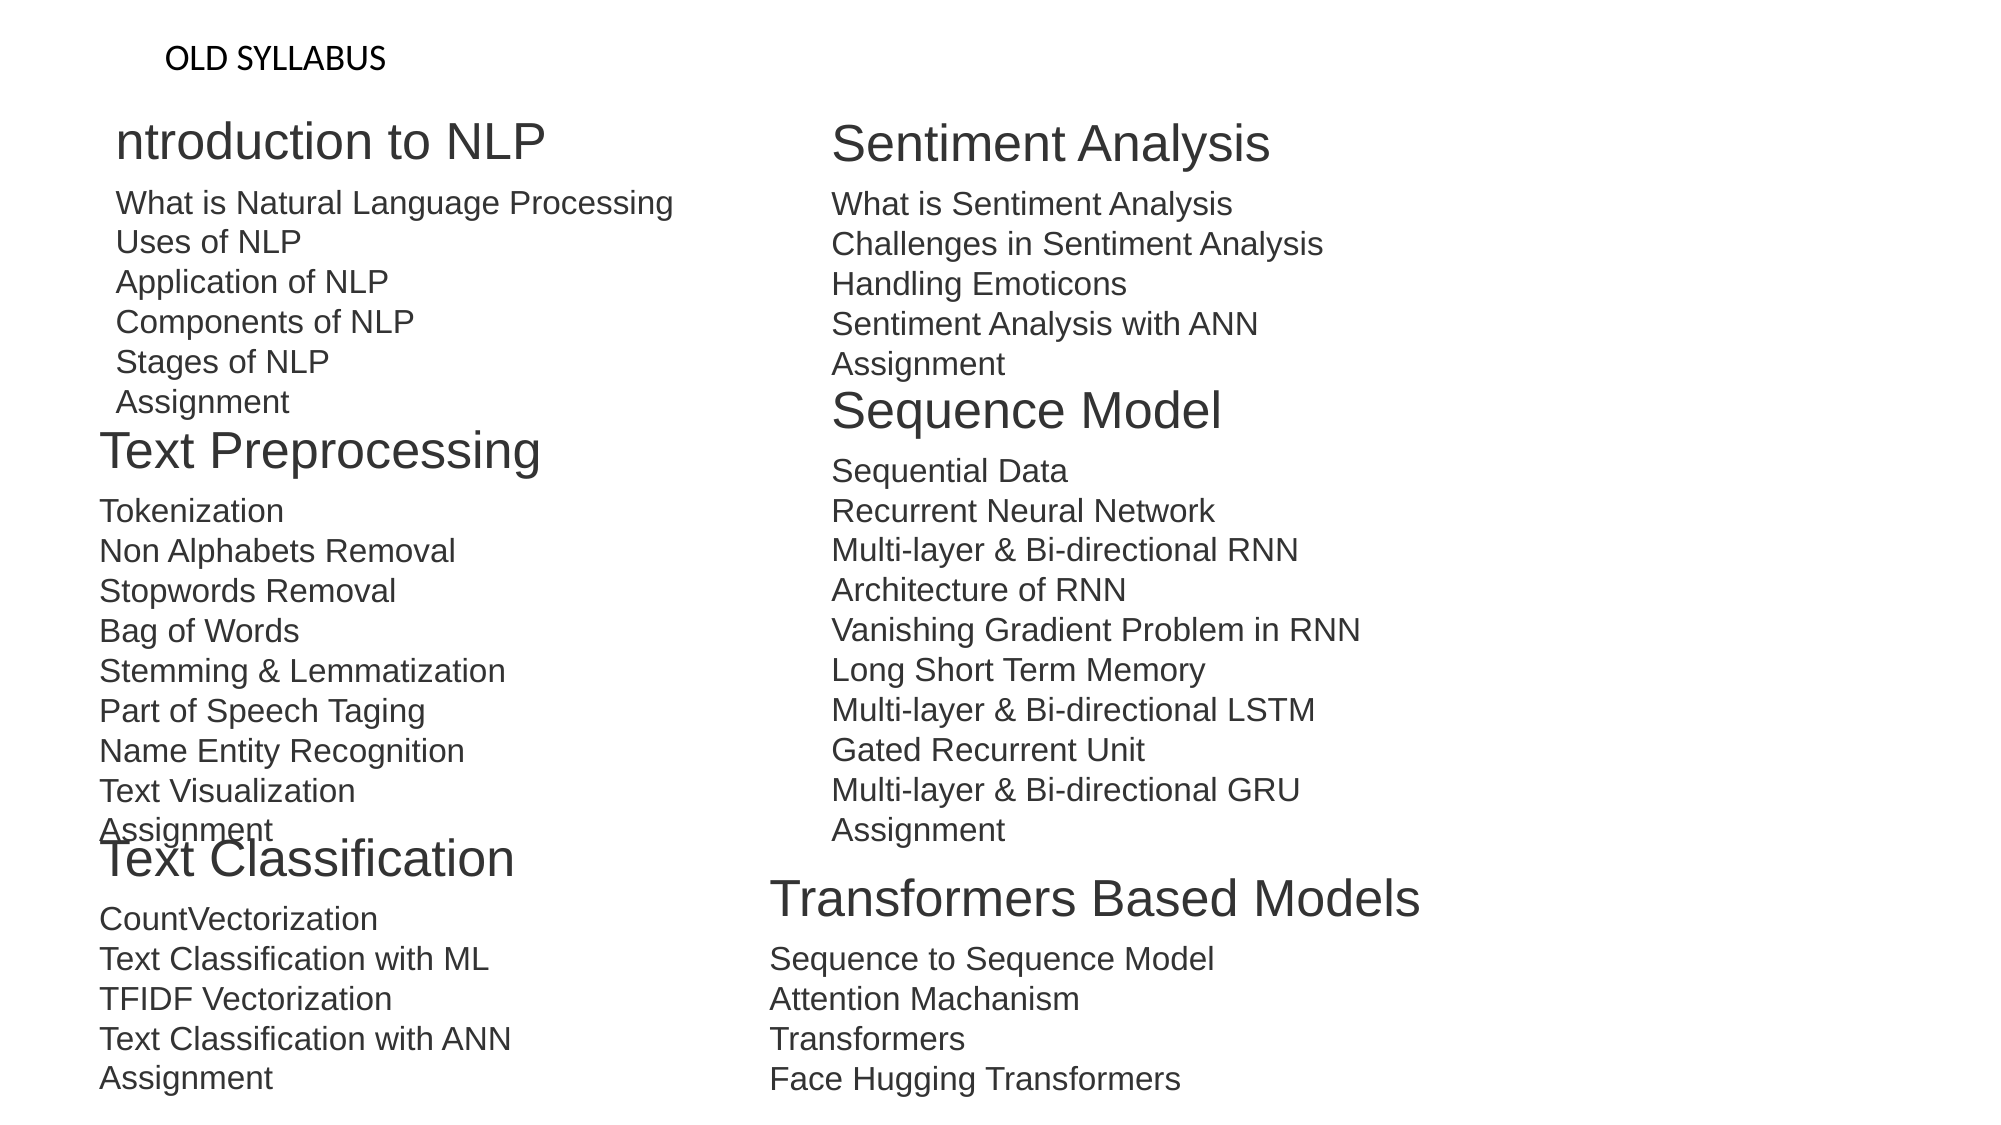

OLD SYLLABUS
ntroduction to NLP
What is Natural Language Processing
Uses of NLP
Application of NLP
Components of NLP
Stages of NLP
Assignment
Sentiment Analysis
What is Sentiment Analysis
Challenges in Sentiment Analysis
Handling Emoticons
Sentiment Analysis with ANN
Assignment
Sequence Model
Sequential Data
Recurrent Neural Network
Multi-layer & Bi-directional RNN
Architecture of RNN
Vanishing Gradient Problem in RNN
Long Short Term Memory
Multi-layer & Bi-directional LSTM
Gated Recurrent Unit
Multi-layer & Bi-directional GRU
Assignment
Text Preprocessing
Tokenization
Non Alphabets Removal
Stopwords Removal
Bag of Words
Stemming & Lemmatization
Part of Speech Taging
Name Entity Recognition
Text Visualization
Assignment
Text Classification
CountVectorization
Text Classification with ML
TFIDF Vectorization
Text Classification with ANN
Assignment
Transformers Based Models
Sequence to Sequence Model
Attention Machanism
Transformers
Face Hugging Transformers